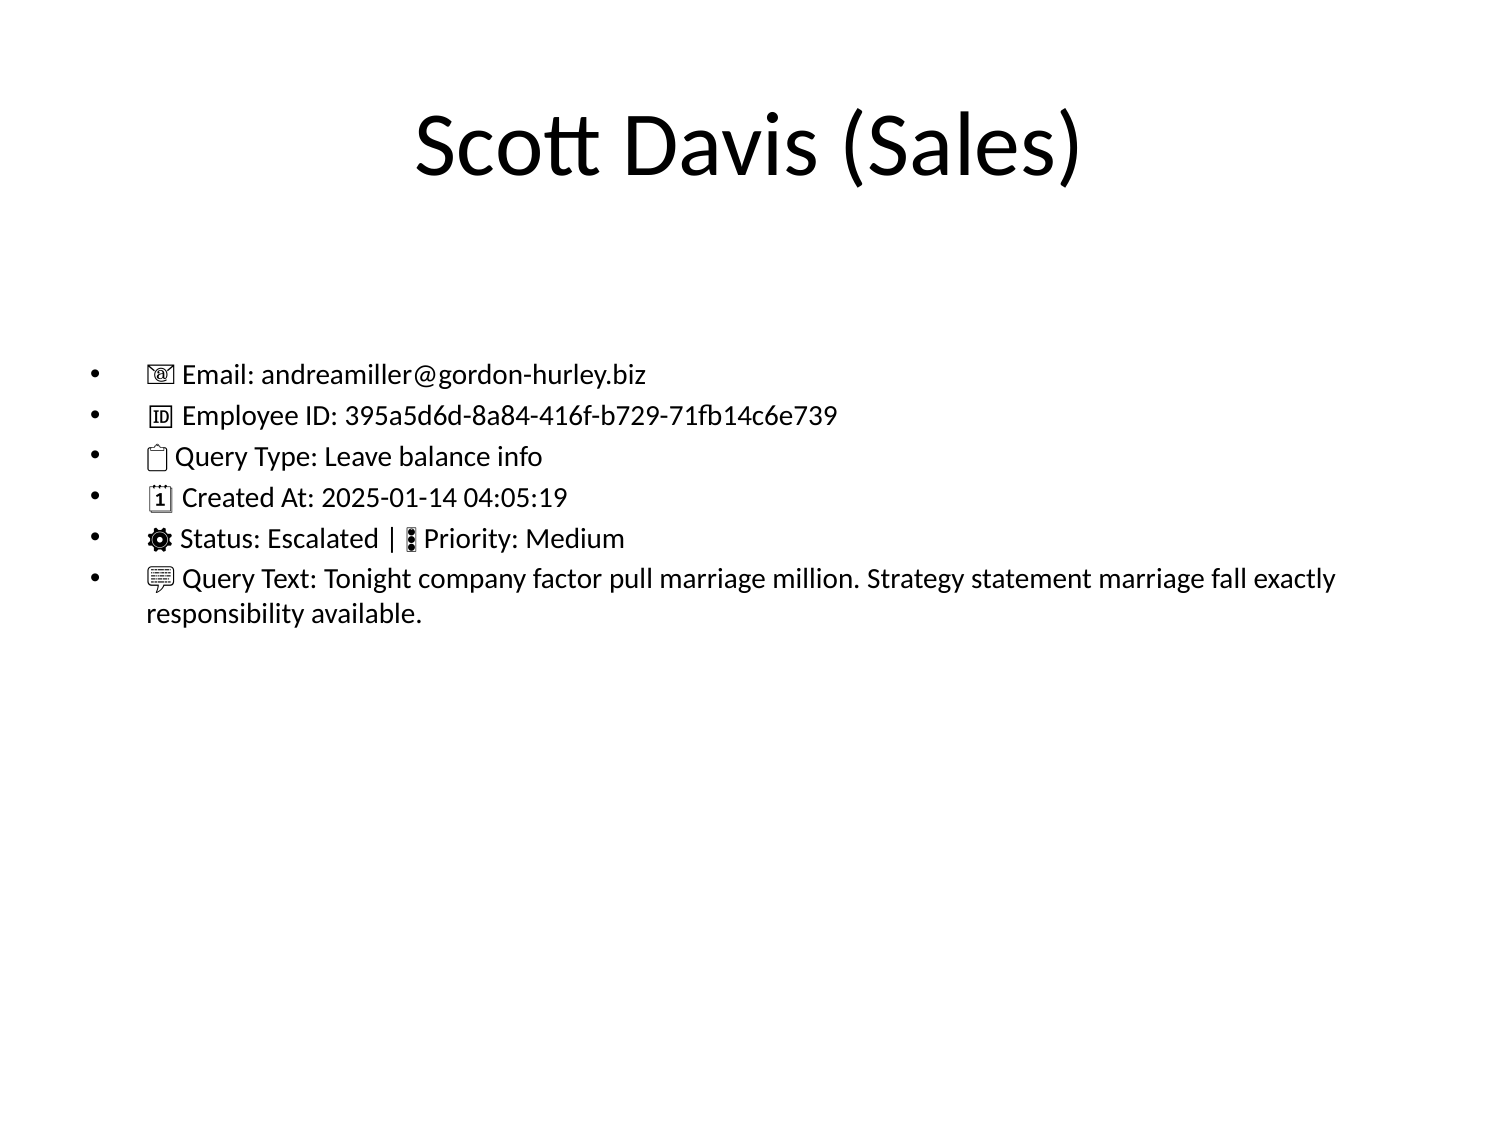

# Scott Davis (Sales)

📧 Email: andreamiller@gordon-hurley.biz
🆔 Employee ID: 395a5d6d-8a84-416f-b729-71fb14c6e739
📋 Query Type: Leave balance info
🗓 Created At: 2025-01-14 04:05:19
⚙ Status: Escalated | 🚦 Priority: Medium
💬 Query Text: Tonight company factor pull marriage million. Strategy statement marriage fall exactly responsibility available.